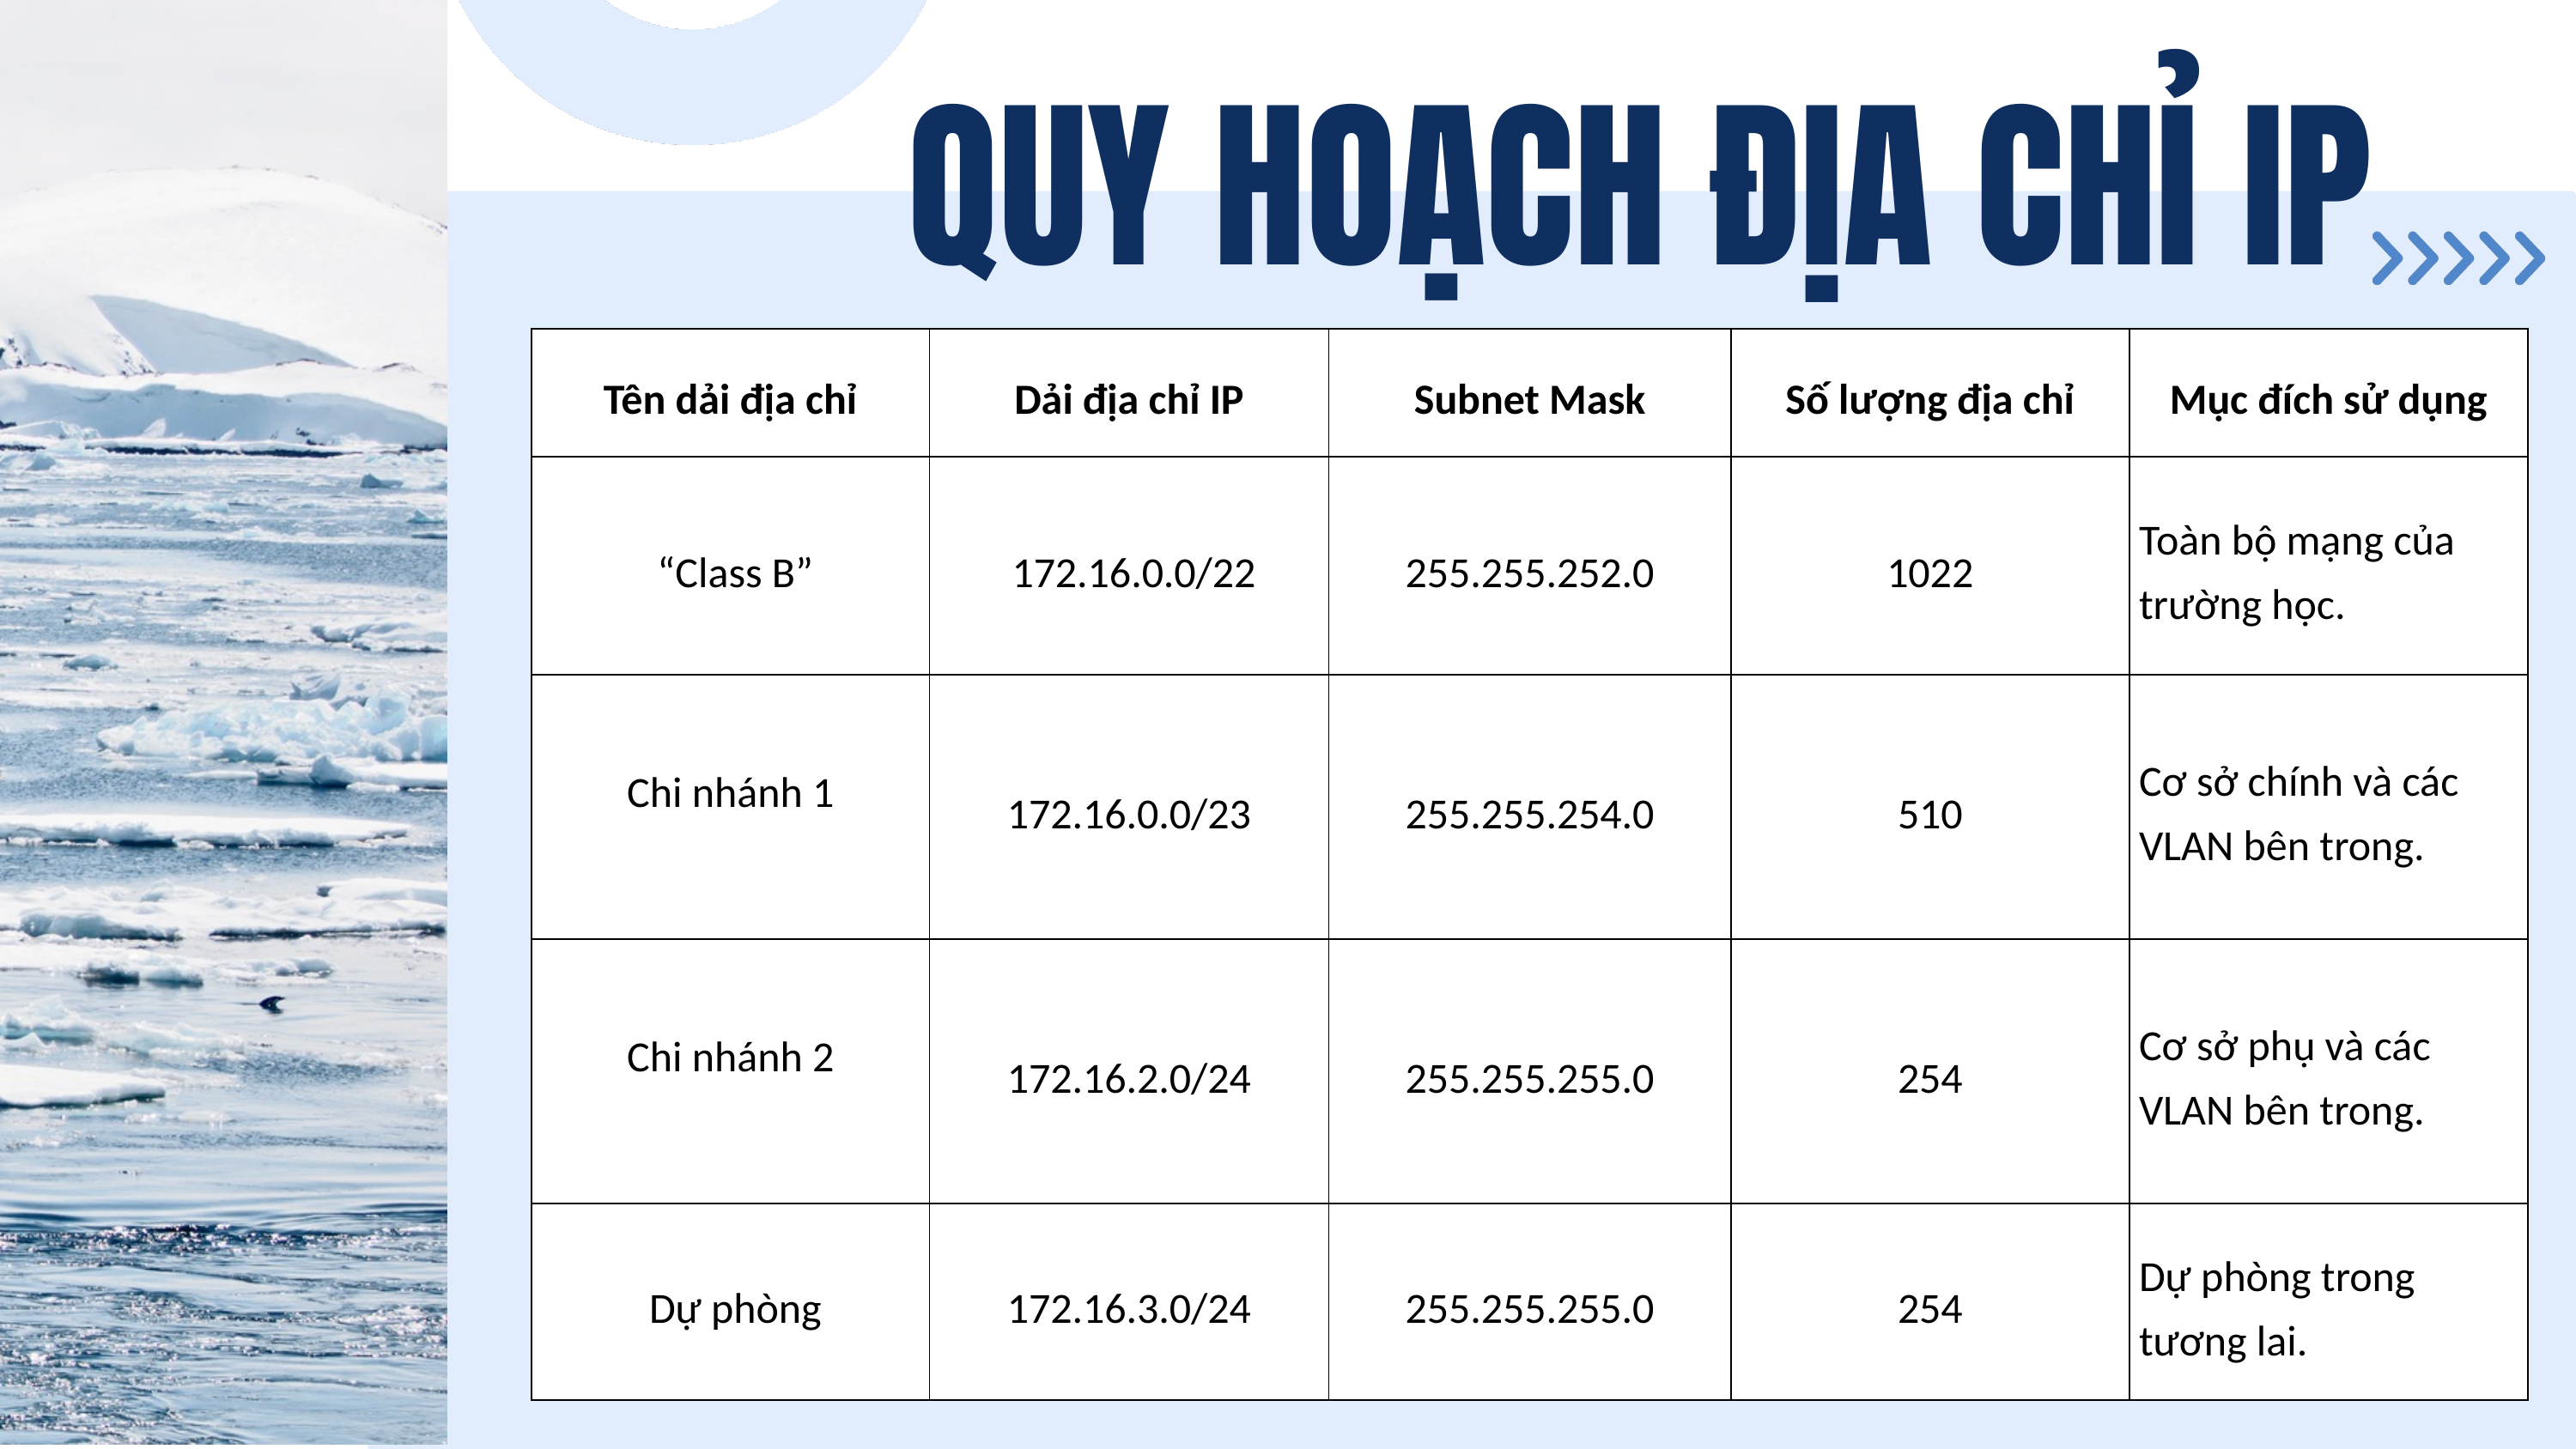

QUY HOẠCH ĐỊA CHỈ IP

| Tên dải địa chỉ | Dải địa chỉ IP | Subnet Mask | Số lượng địa chỉ | Mục đích sử dụng |
| --- | --- | --- | --- | --- |
| “Class B” | 172.16.0.0/22 | 255.255.252.0 | 1022 | Toàn bộ mạng của trường học. |
| Chi nhánh 1 | 172.16.0.0/23 | 255.255.254.0 | 510 | Cơ sở chính và các VLAN bên trong. |
| Chi nhánh 2 | 172.16.2.0/24 | 255.255.255.0 | 254 | Cơ sở phụ và các VLAN bên trong. |
| Dự phòng | 172.16.3.0/24 | 255.255.255.0 | 254 | Dự phòng trong tương lai. |